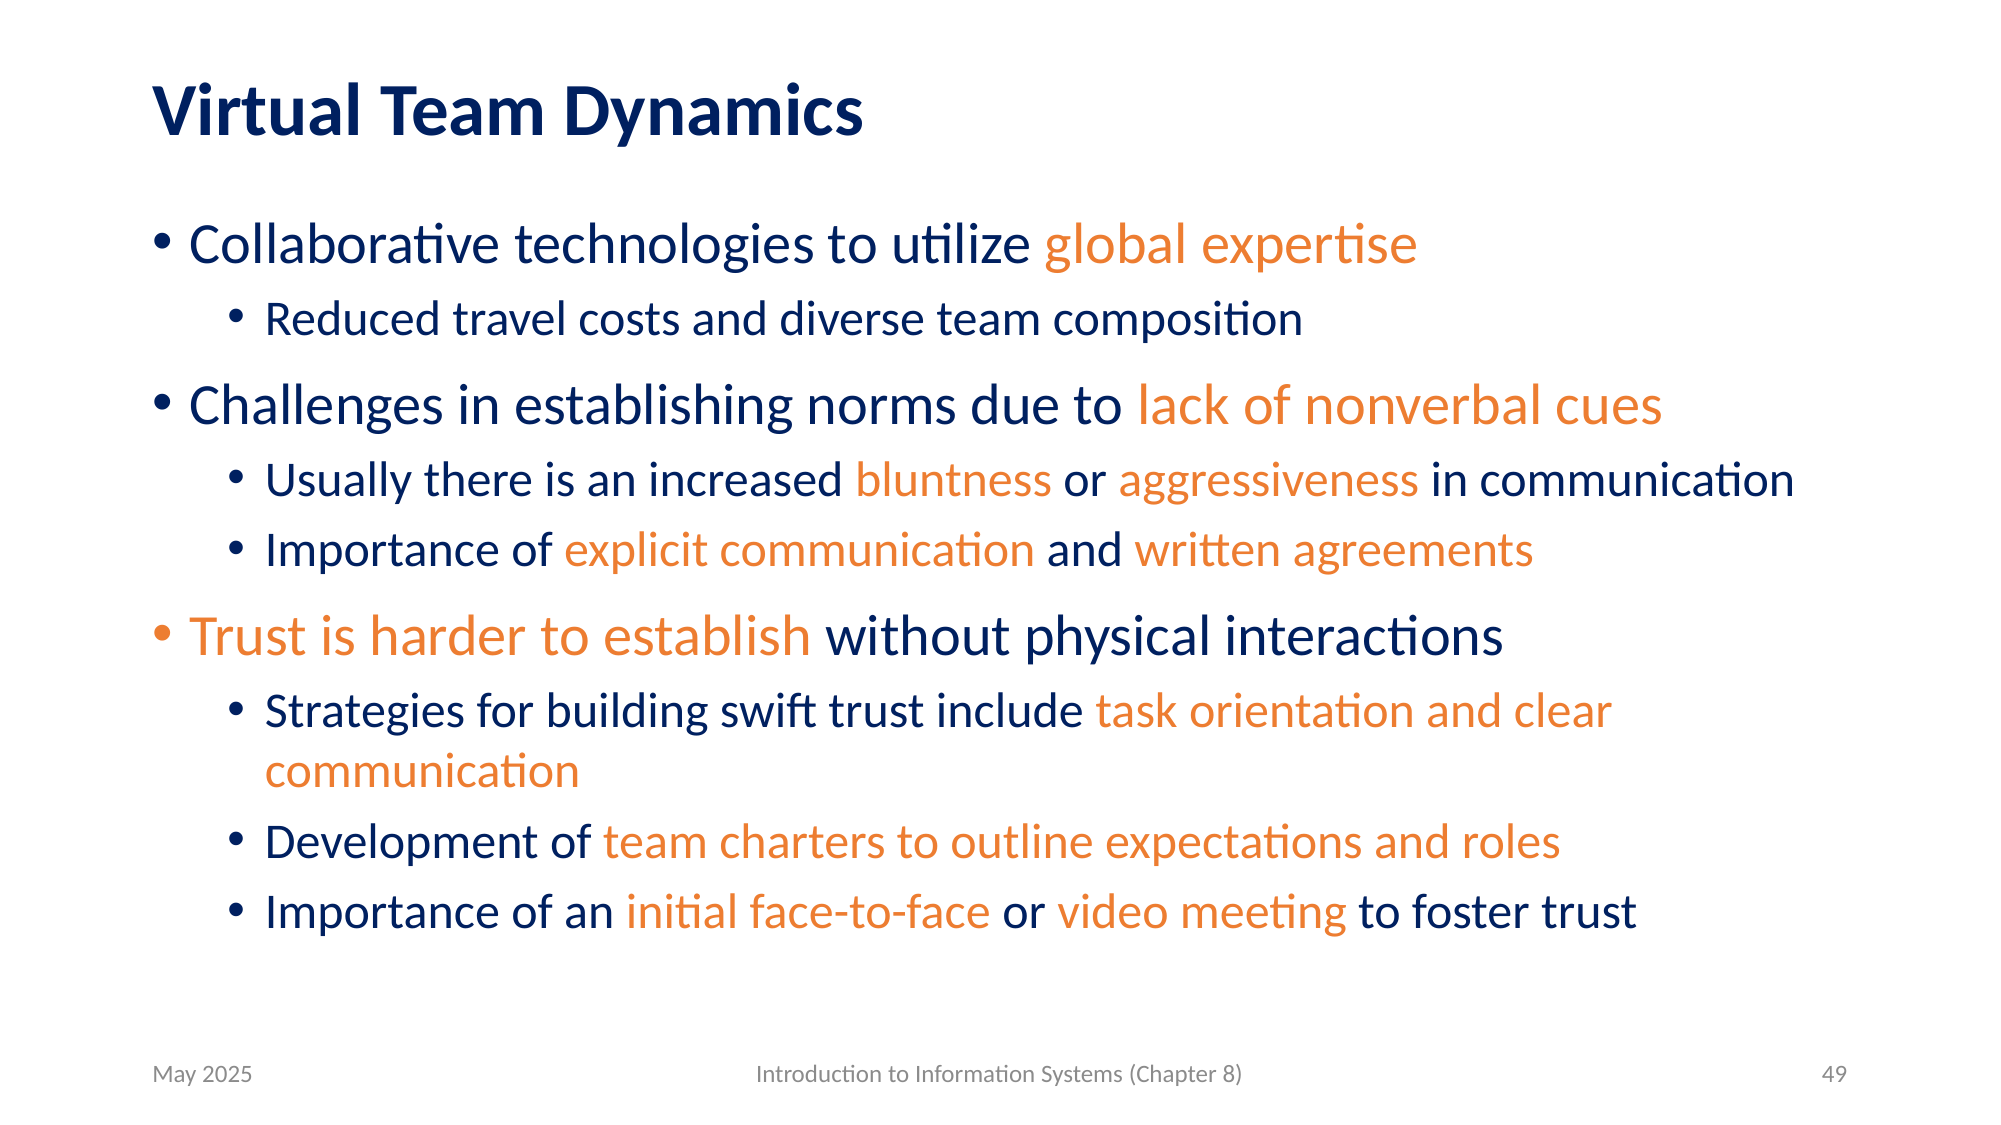

# Virtual Team Dynamics
Collaborative technologies to utilize global expertise
Reduced travel costs and diverse team composition
Challenges in establishing norms due to lack of nonverbal cues
Usually there is an increased bluntness or aggressiveness in communication
Importance of explicit communication and written agreements
Trust is harder to establish without physical interactions
Strategies for building swift trust include task orientation and clear communication
Development of team charters to outline expectations and roles
Importance of an initial face-to-face or video meeting to foster trust

May 2025
Introduction to Information Systems (Chapter 8)
49